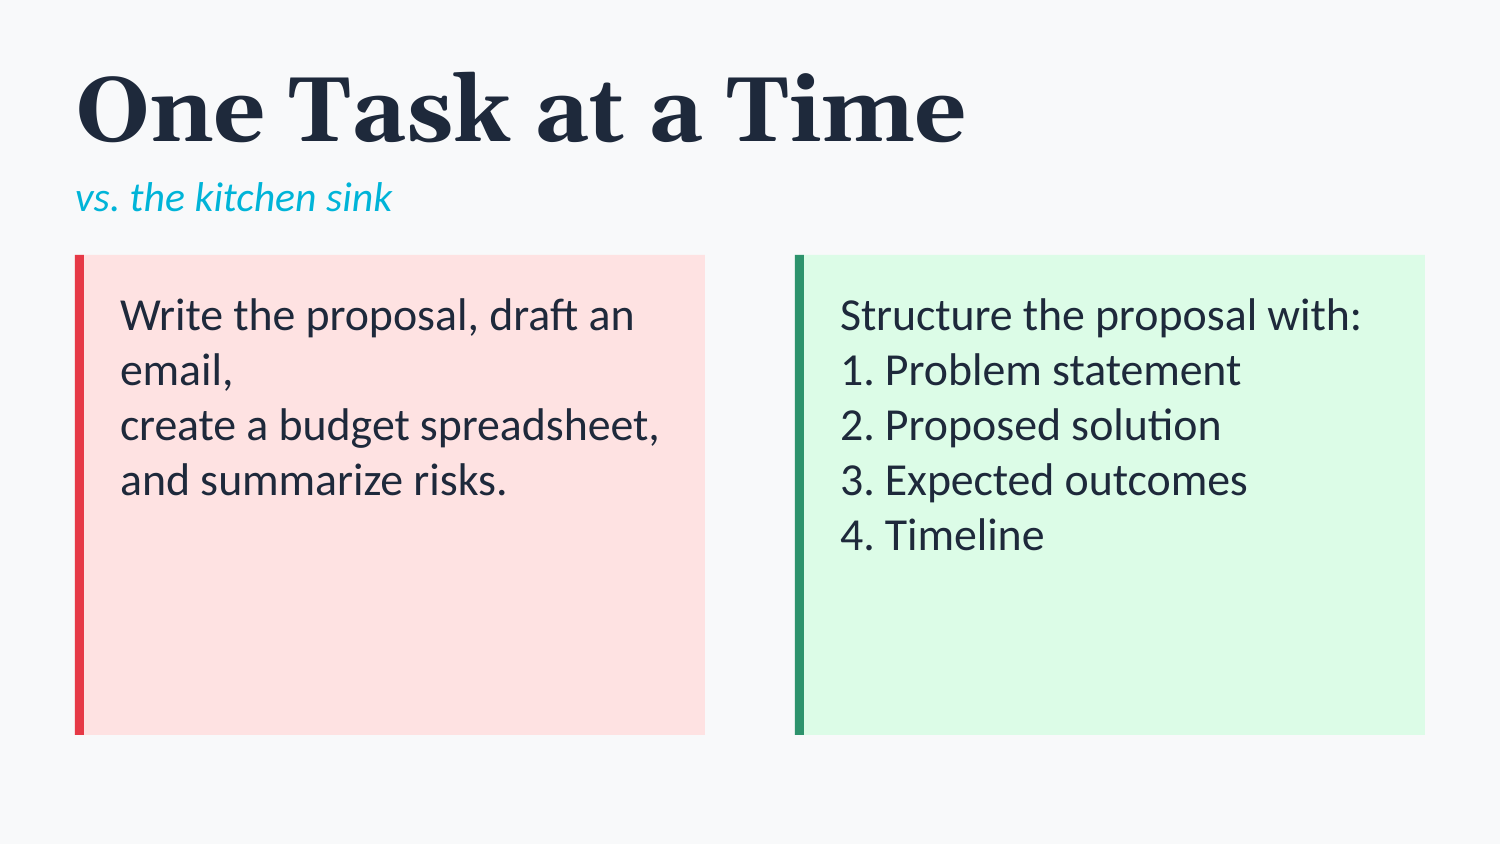

One Task at a Time
vs. the kitchen sink

Write the proposal, draft an email,
create a budget spreadsheet,
and summarize risks.
Structure the proposal with:
1. Problem statement
2. Proposed solution
3. Expected outcomes
4. Timeline